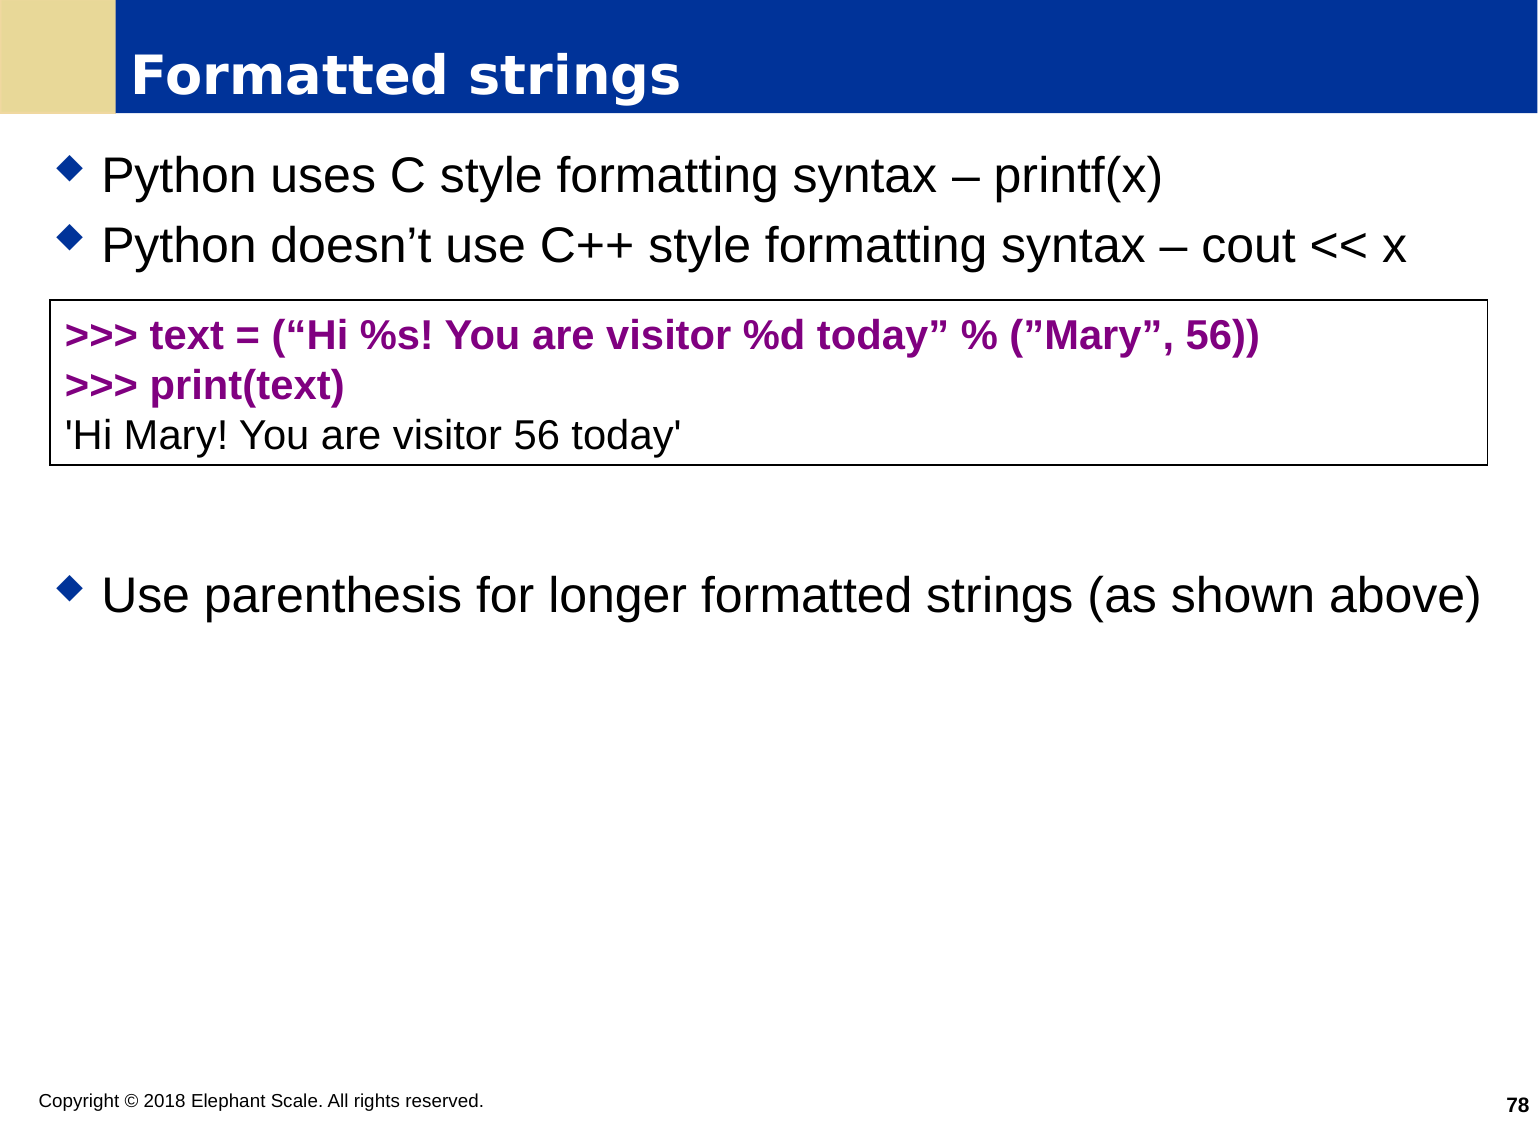

# Formatted strings
Python uses C style formatting syntax – printf(x)
Python doesn’t use C++ style formatting syntax – cout << x

Use parenthesis for longer formatted strings (as shown above)
>>> text = (“Hi %s! You are visitor %d today” % (”Mary”, 56))
>>> print(text)
'Hi Mary! You are visitor 56 today'
78
Copyright © 2018 Elephant Scale. All rights reserved.